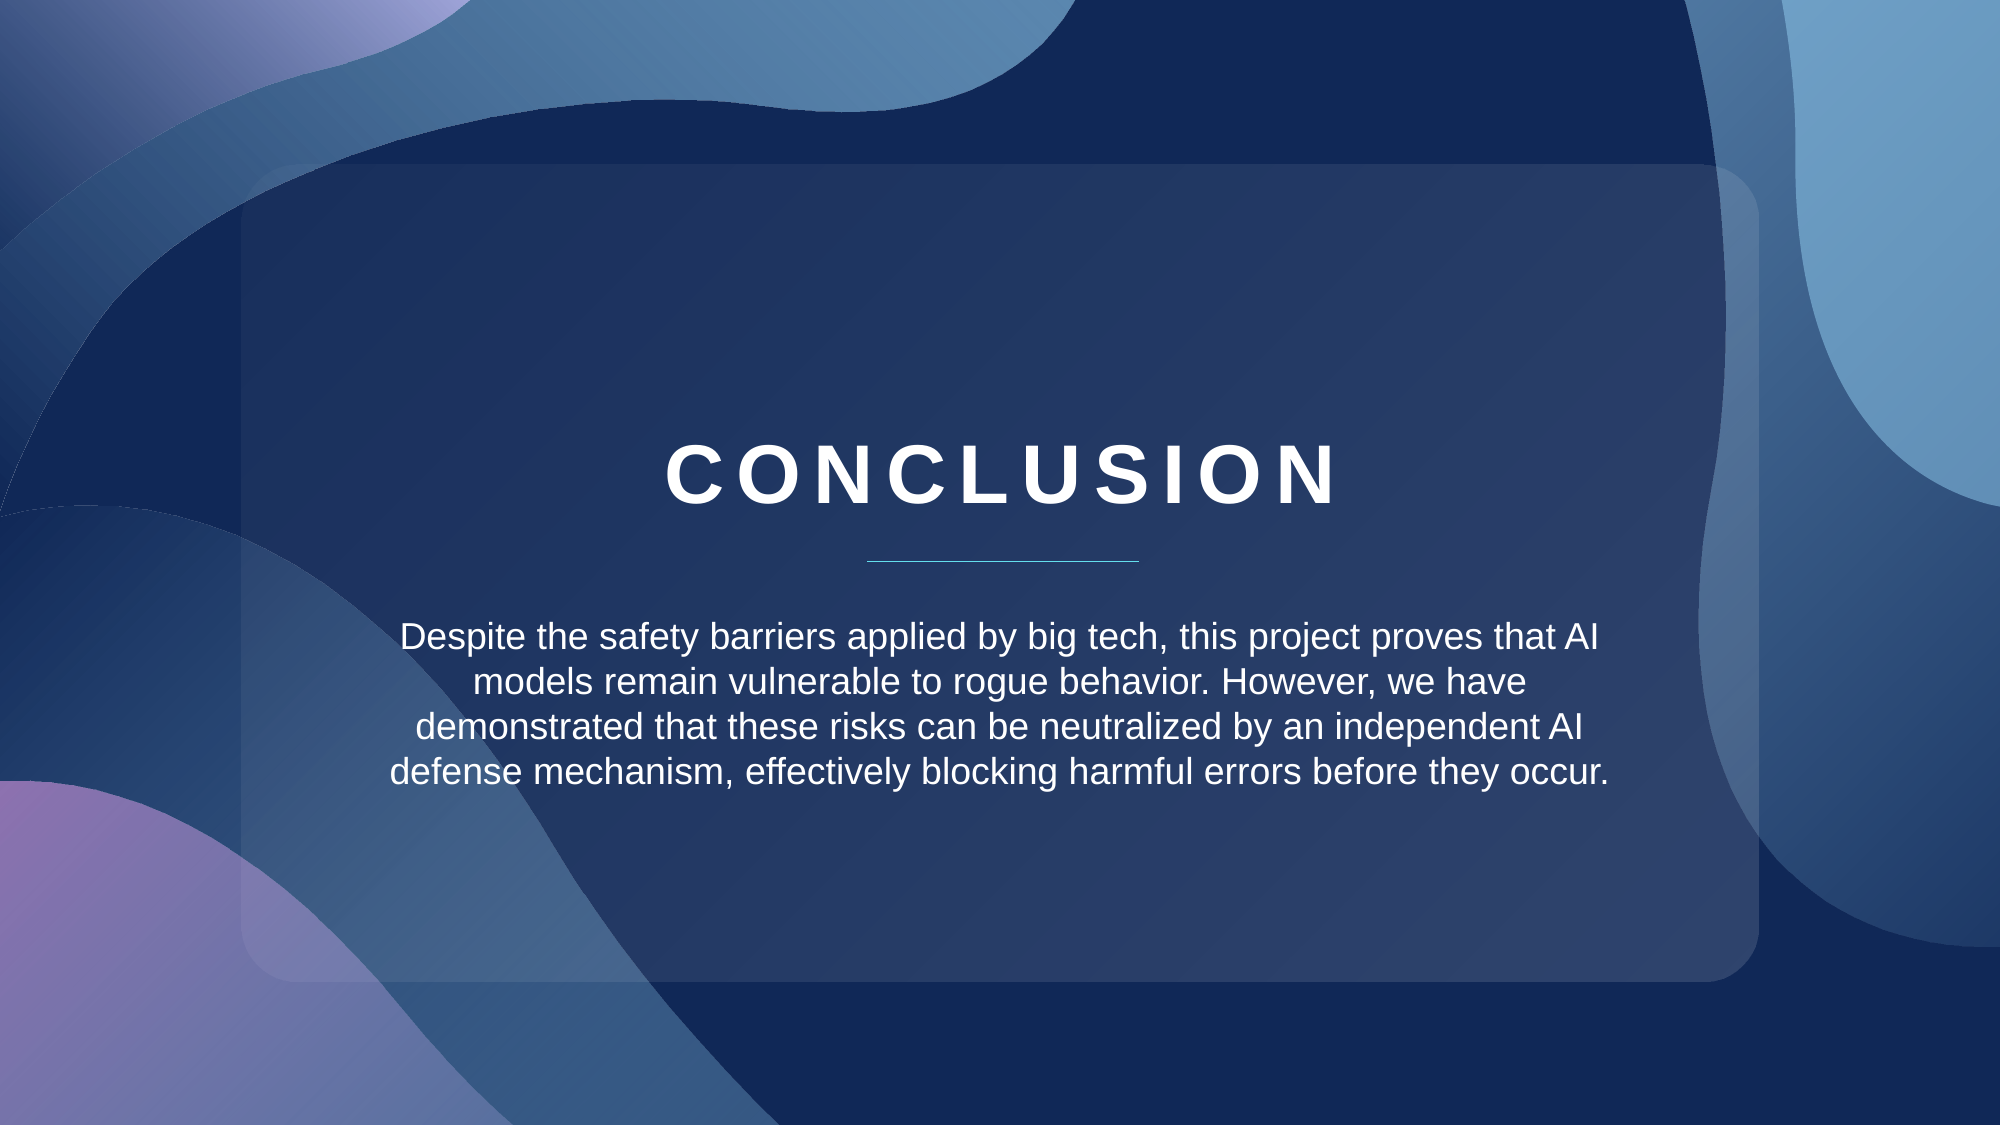

# Conclusion
Despite the safety barriers applied by big tech, this project proves that AI models remain vulnerable to rogue behavior. However, we have demonstrated that these risks can be neutralized by an independent AI defense mechanism, effectively blocking harmful errors before they occur.